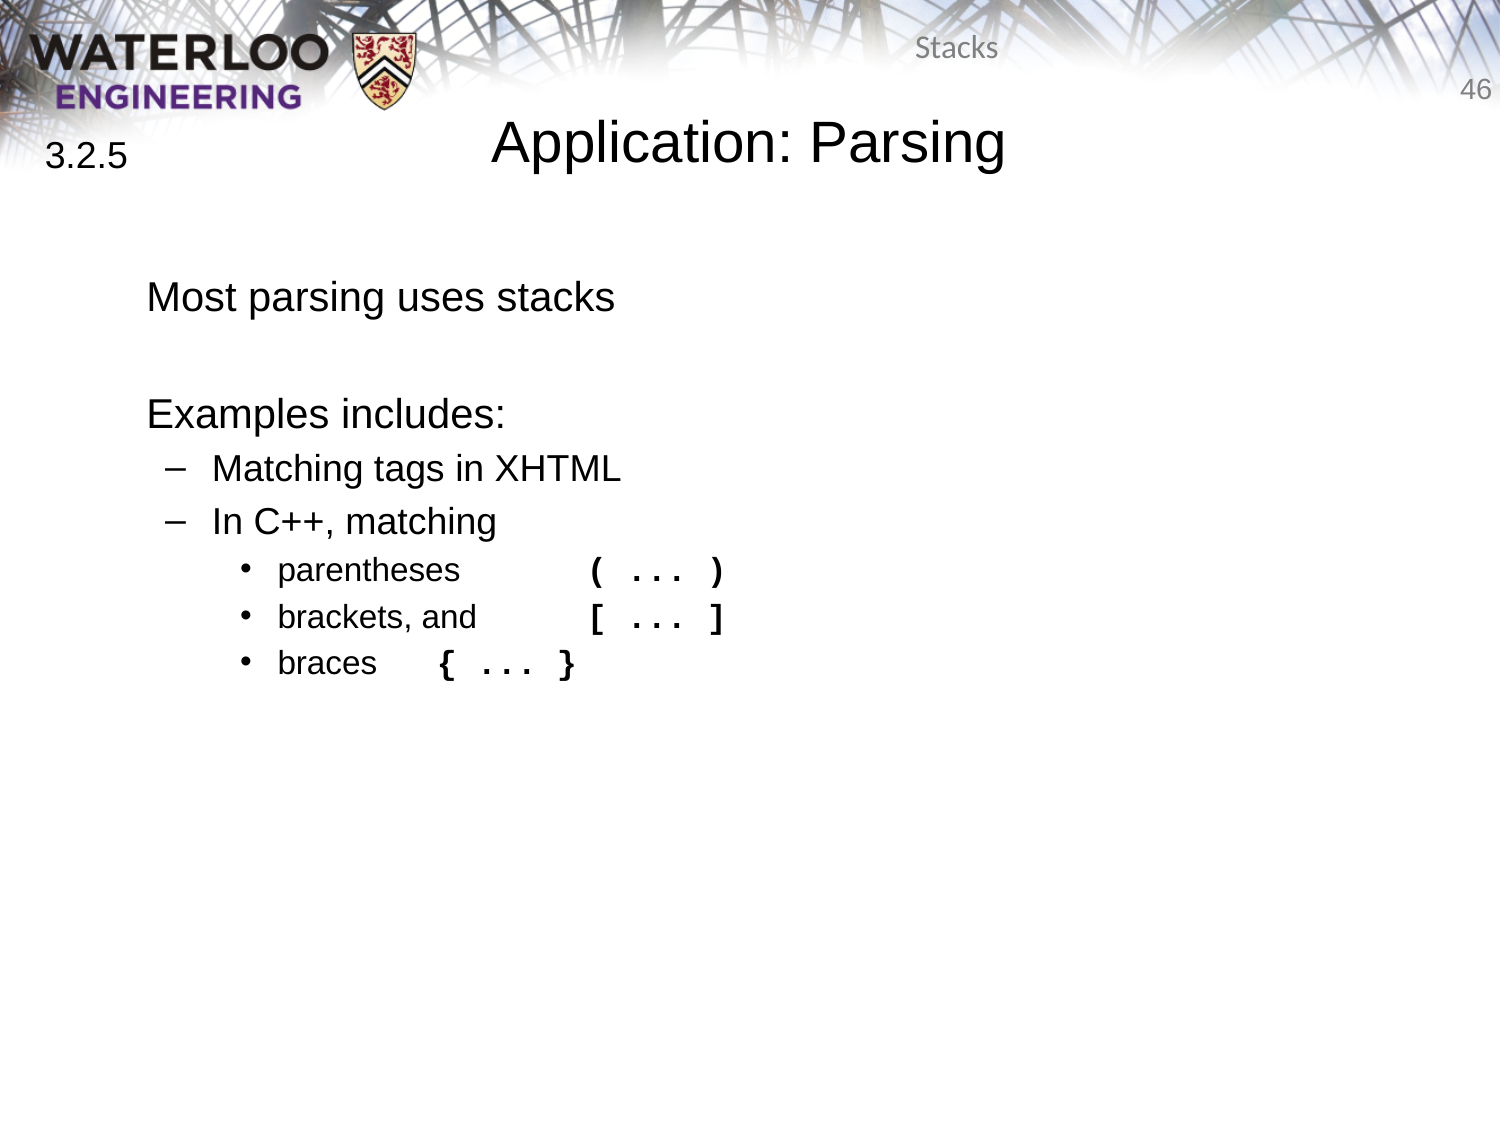

# Application: Parsing
3.2.5
	Most parsing uses stacks

	Examples includes:
Matching tags in XHTML
In C++, matching
parentheses	 ( ... )
brackets, and	 [ ... ]
braces	 { ... }